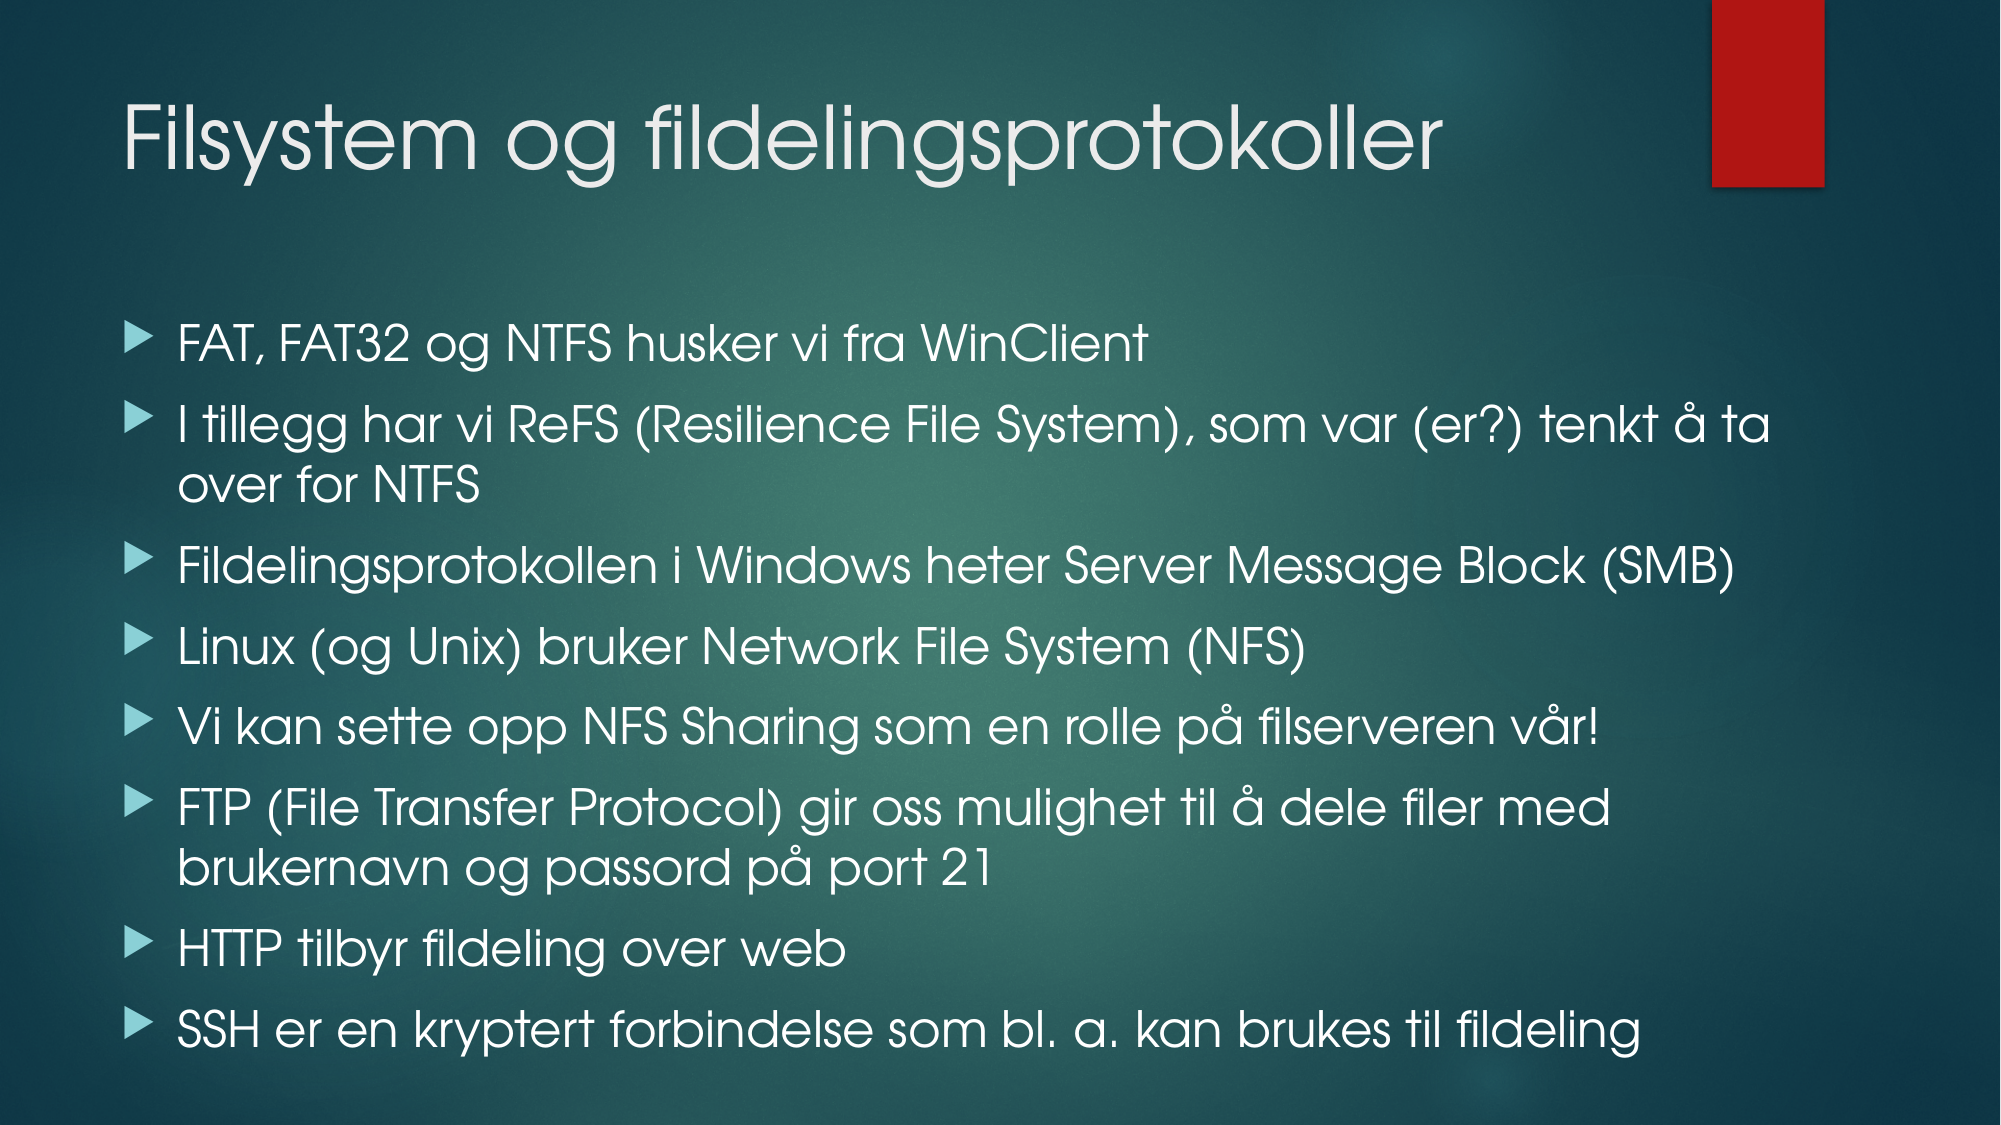

# Filsystem og fildelingsprotokoller
FAT, FAT32 og NTFS husker vi fra WinClient
I tillegg har vi ReFS (Resilience File System), som var (er?) tenkt å ta over for NTFS
Fildelingsprotokollen i Windows heter Server Message Block (SMB)
Linux (og Unix) bruker Network File System (NFS)
Vi kan sette opp NFS Sharing som en rolle på filserveren vår!
FTP (File Transfer Protocol) gir oss mulighet til å dele filer med brukernavn og passord på port 21
HTTP tilbyr fildeling over web
SSH er en kryptert forbindelse som bl. a. kan brukes til fildeling